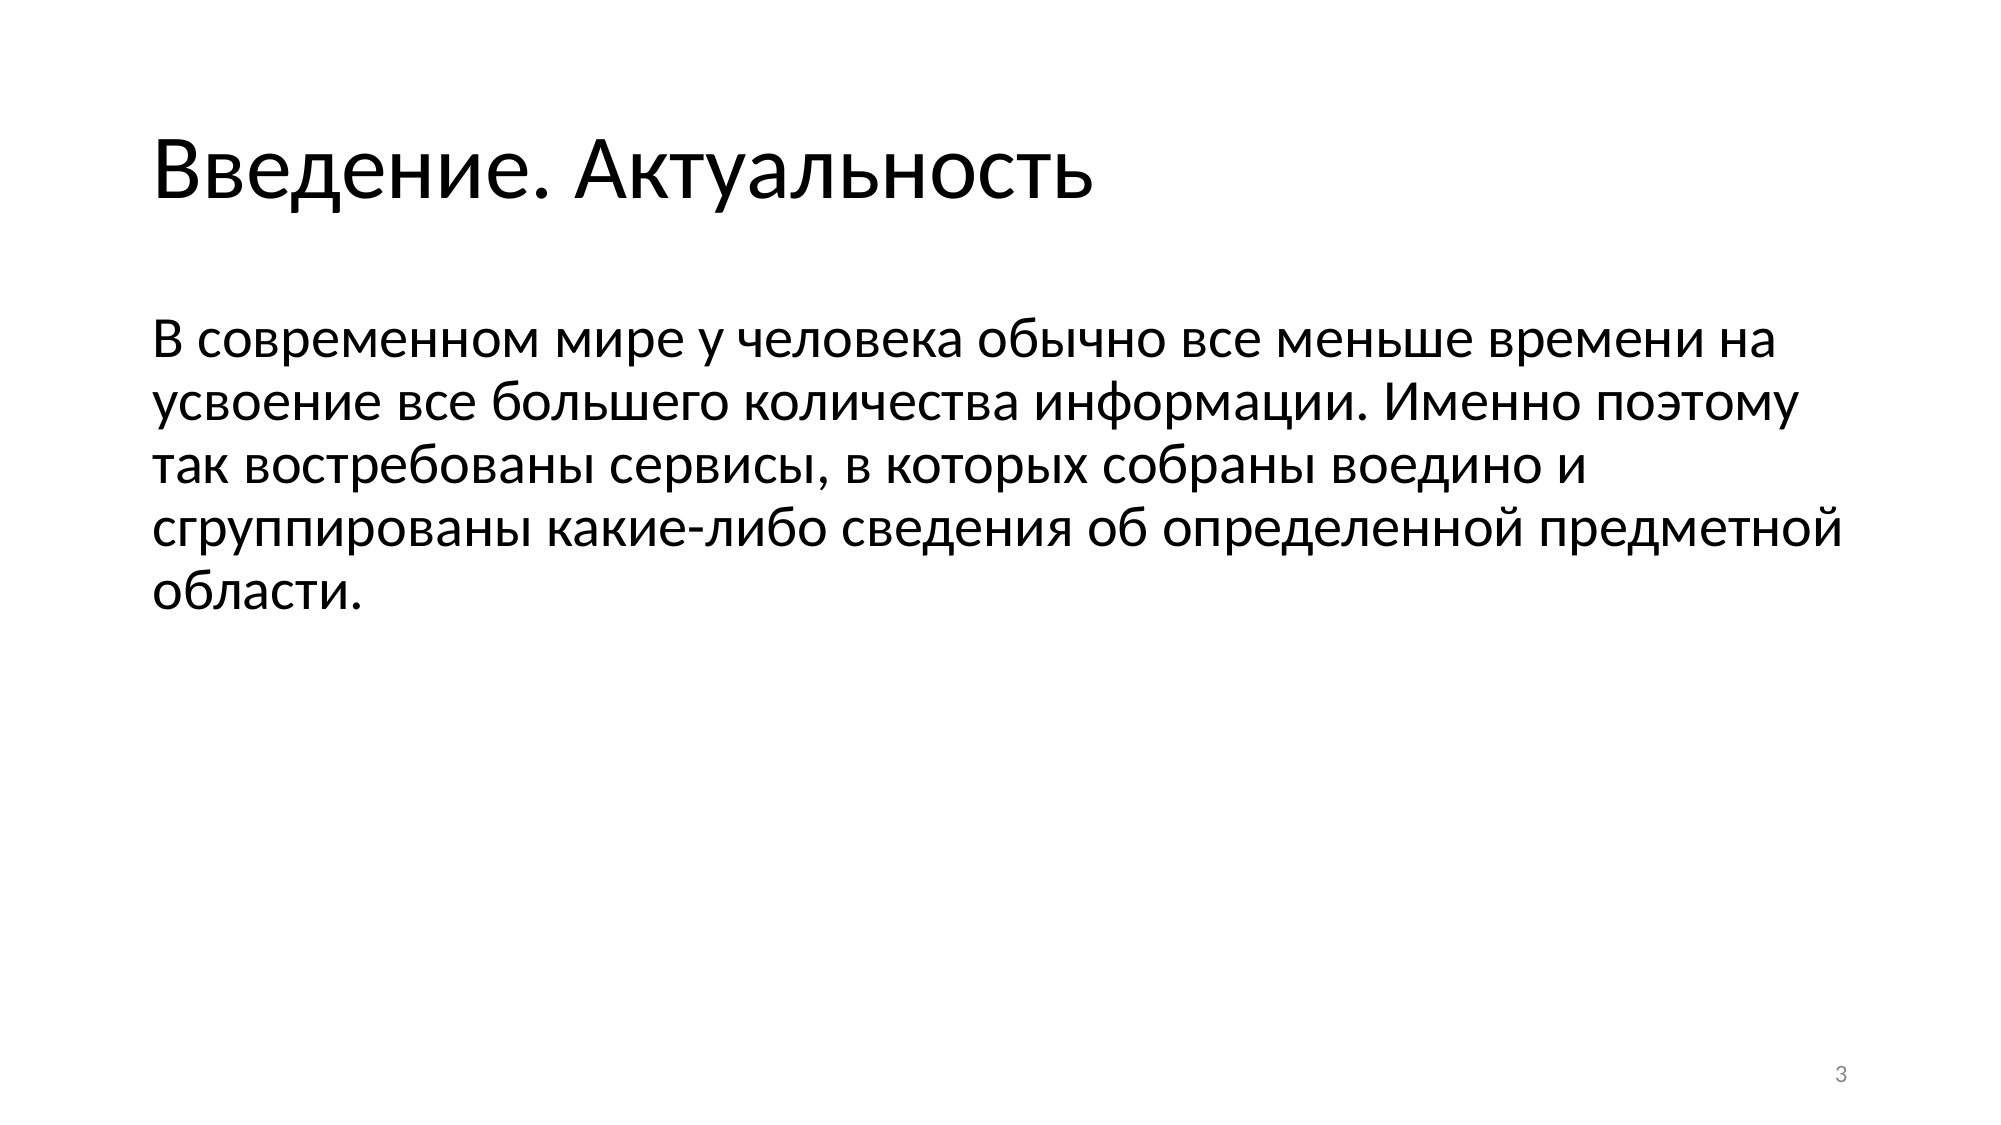

# Введение. Актуальность
В современном мире у человека обычно все меньше времени на усвоение все большего количества информации. Именно поэтому так востребованы сервисы, в которых собраны воедино и сгруппированы какие-либо сведения об определенной предметной области.
3